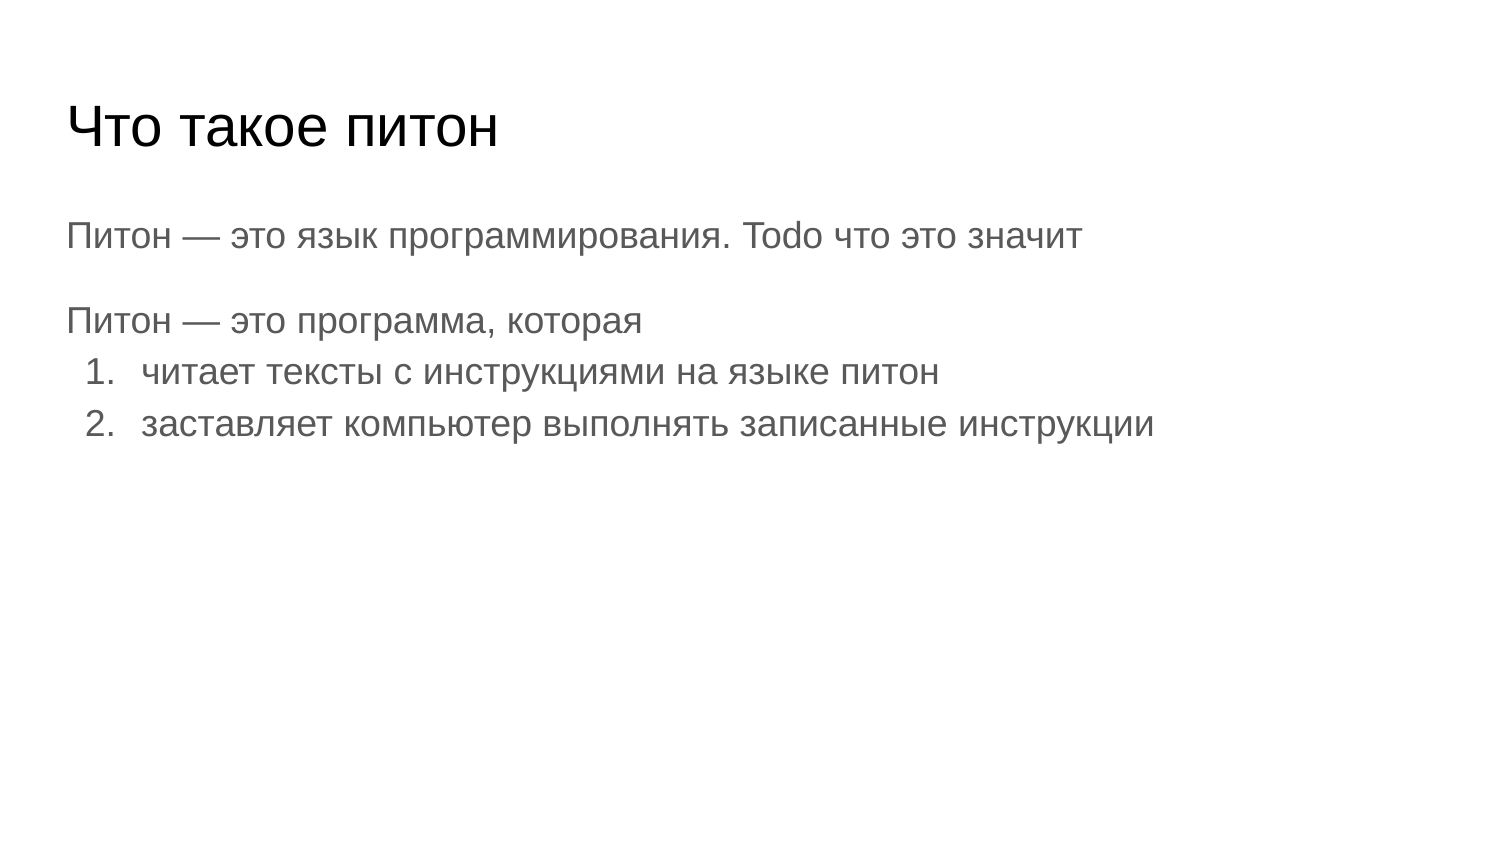

# Что такое питон
Питон — это язык программирования. Todo что это значит
Питон — это программа, которая
читает тексты с инструкциями на языке питон
заставляет компьютер выполнять записанные инструкции